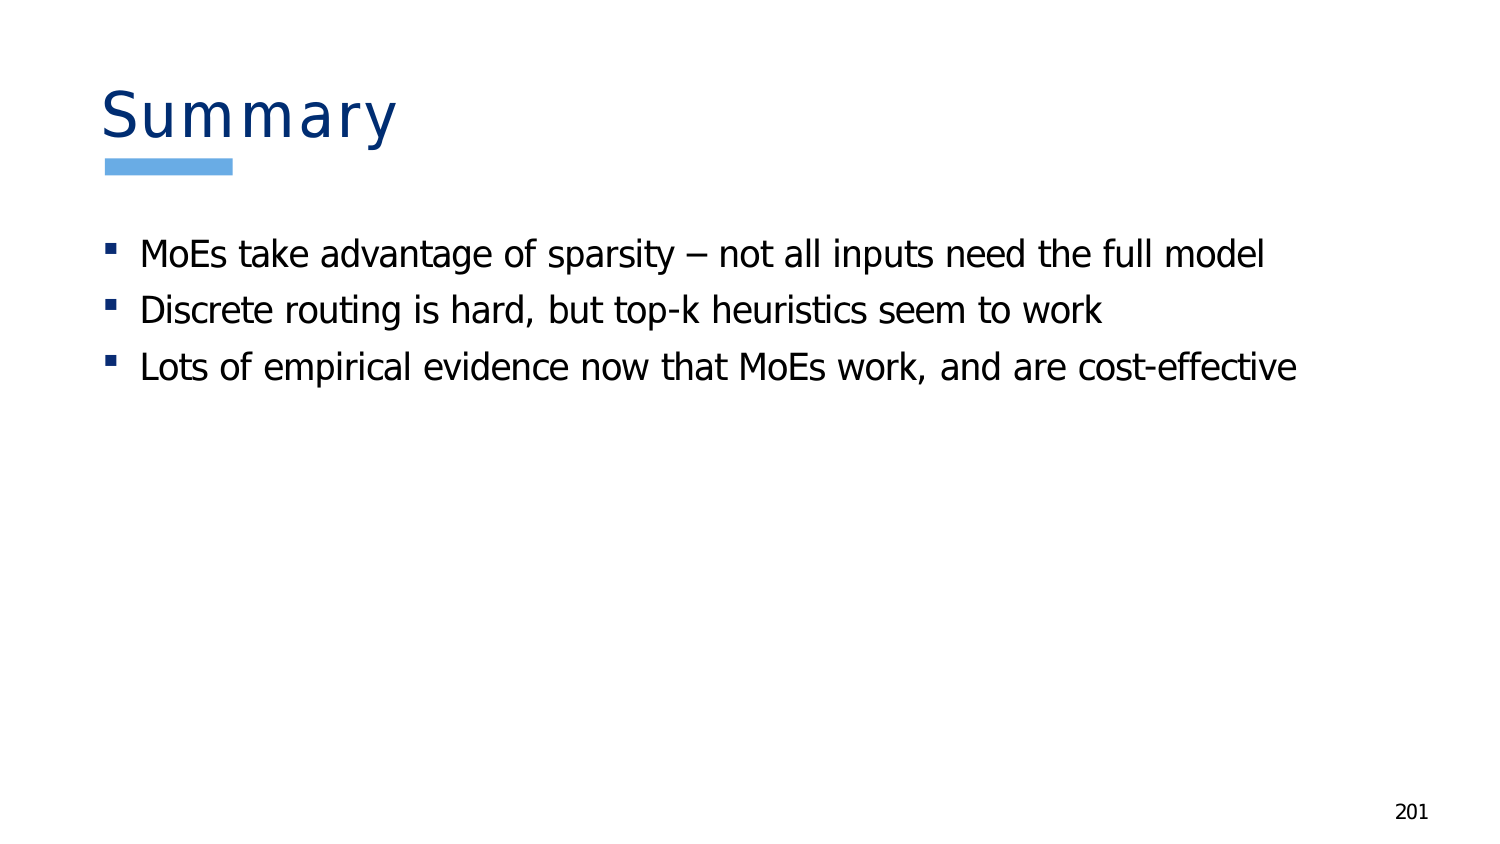

# Summary
MoEs take advantage of sparsity – not all inputs need the full model
Discrete routing is hard, but top-k heuristics seem to work
Lots of empirical evidence now that MoEs work, and are cost-effective